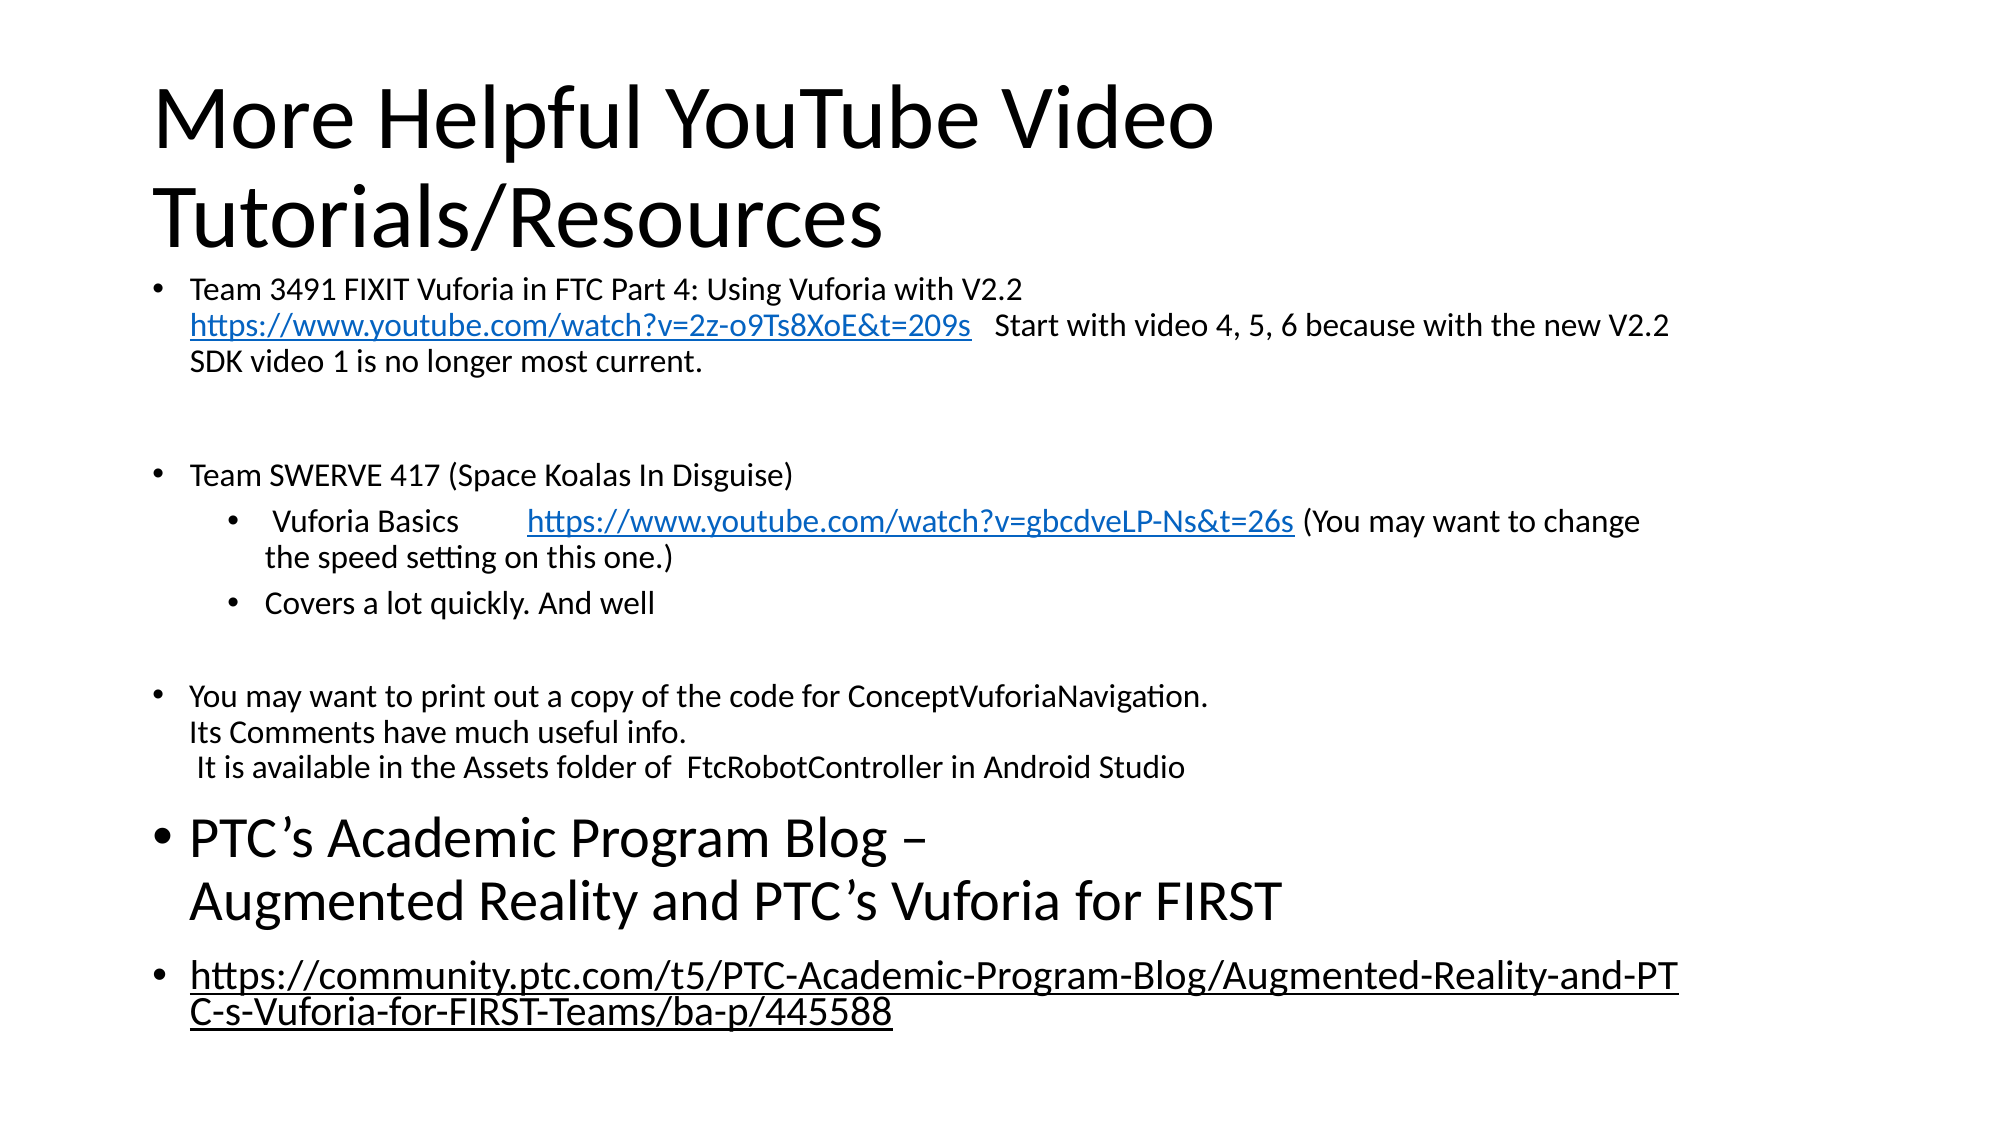

# More Helpful YouTube Video Tutorials/Resources

Team 3491 FIXIT Vuforia in FTC Part 4: Using Vuforia with V2.2 https://www.youtube.com/watch?v=2z-o9Ts8XoE&t=209s   Start with video 4, 5, 6 because with the new V2.2 SDK video 1 is no longer most current.

Team SWERVE 417 (Space Koalas In Disguise)
 Vuforia Basics         https://www.youtube.com/watch?v=gbcdveLP-Ns&t=26s (You may want to change the speed setting on this one.)
Covers a lot quickly. And well

You may want to print out a copy of the code for ConceptVuforiaNavigation.
Its Comments have much useful info.
 It is available in the Assets folder of  FtcRobotController in Android Studio
PTC’s Academic Program Blog –
Augmented Reality and PTC’s Vuforia for FIRST
https://community.ptc.com/t5/PTC-Academic-Program-Blog/Augmented-Reality-and-PTC-s-Vuforia-for-FIRST-Teams/ba-p/445588